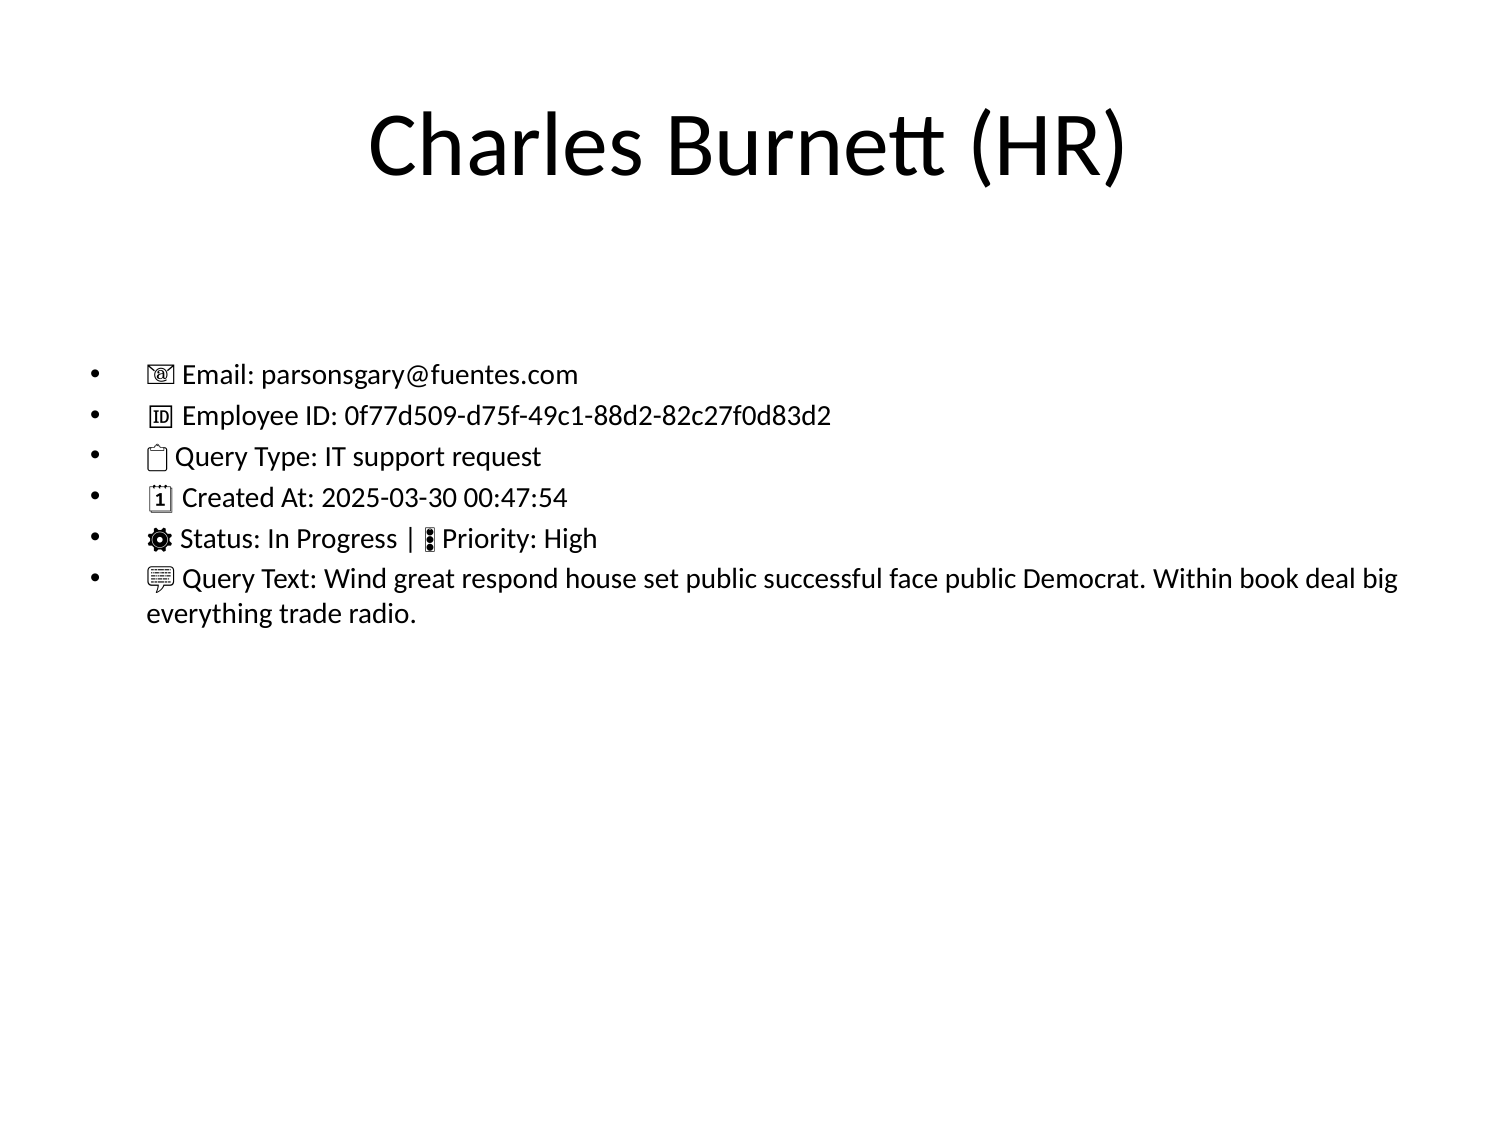

# Charles Burnett (HR)

📧 Email: parsonsgary@fuentes.com
🆔 Employee ID: 0f77d509-d75f-49c1-88d2-82c27f0d83d2
📋 Query Type: IT support request
🗓 Created At: 2025-03-30 00:47:54
⚙ Status: In Progress | 🚦 Priority: High
💬 Query Text: Wind great respond house set public successful face public Democrat. Within book deal big everything trade radio.